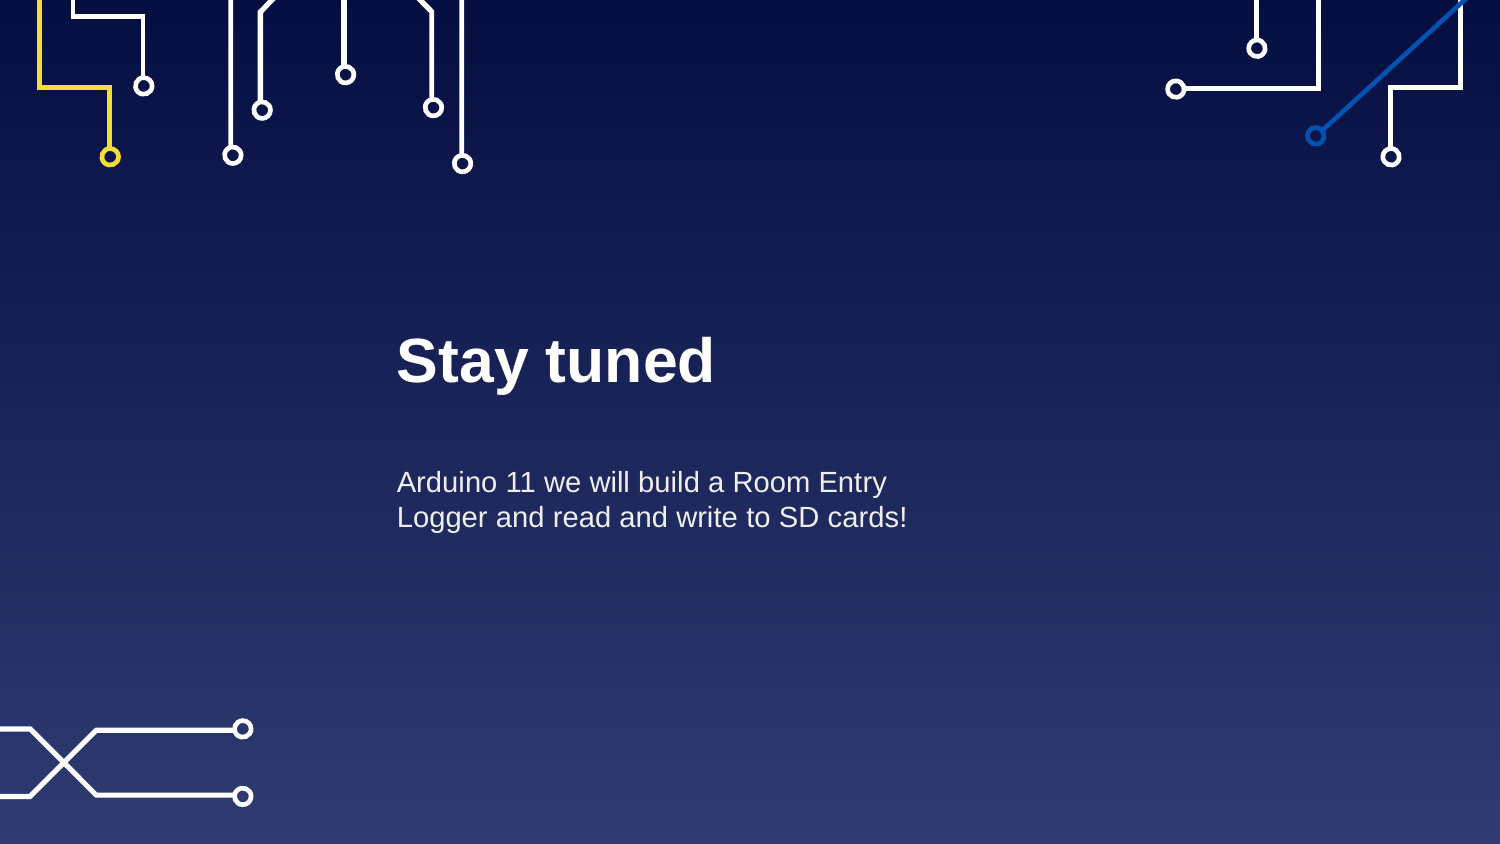

# Stay tuned
Arduino 11 we will build a Room Entry Logger and read and write to SD cards!